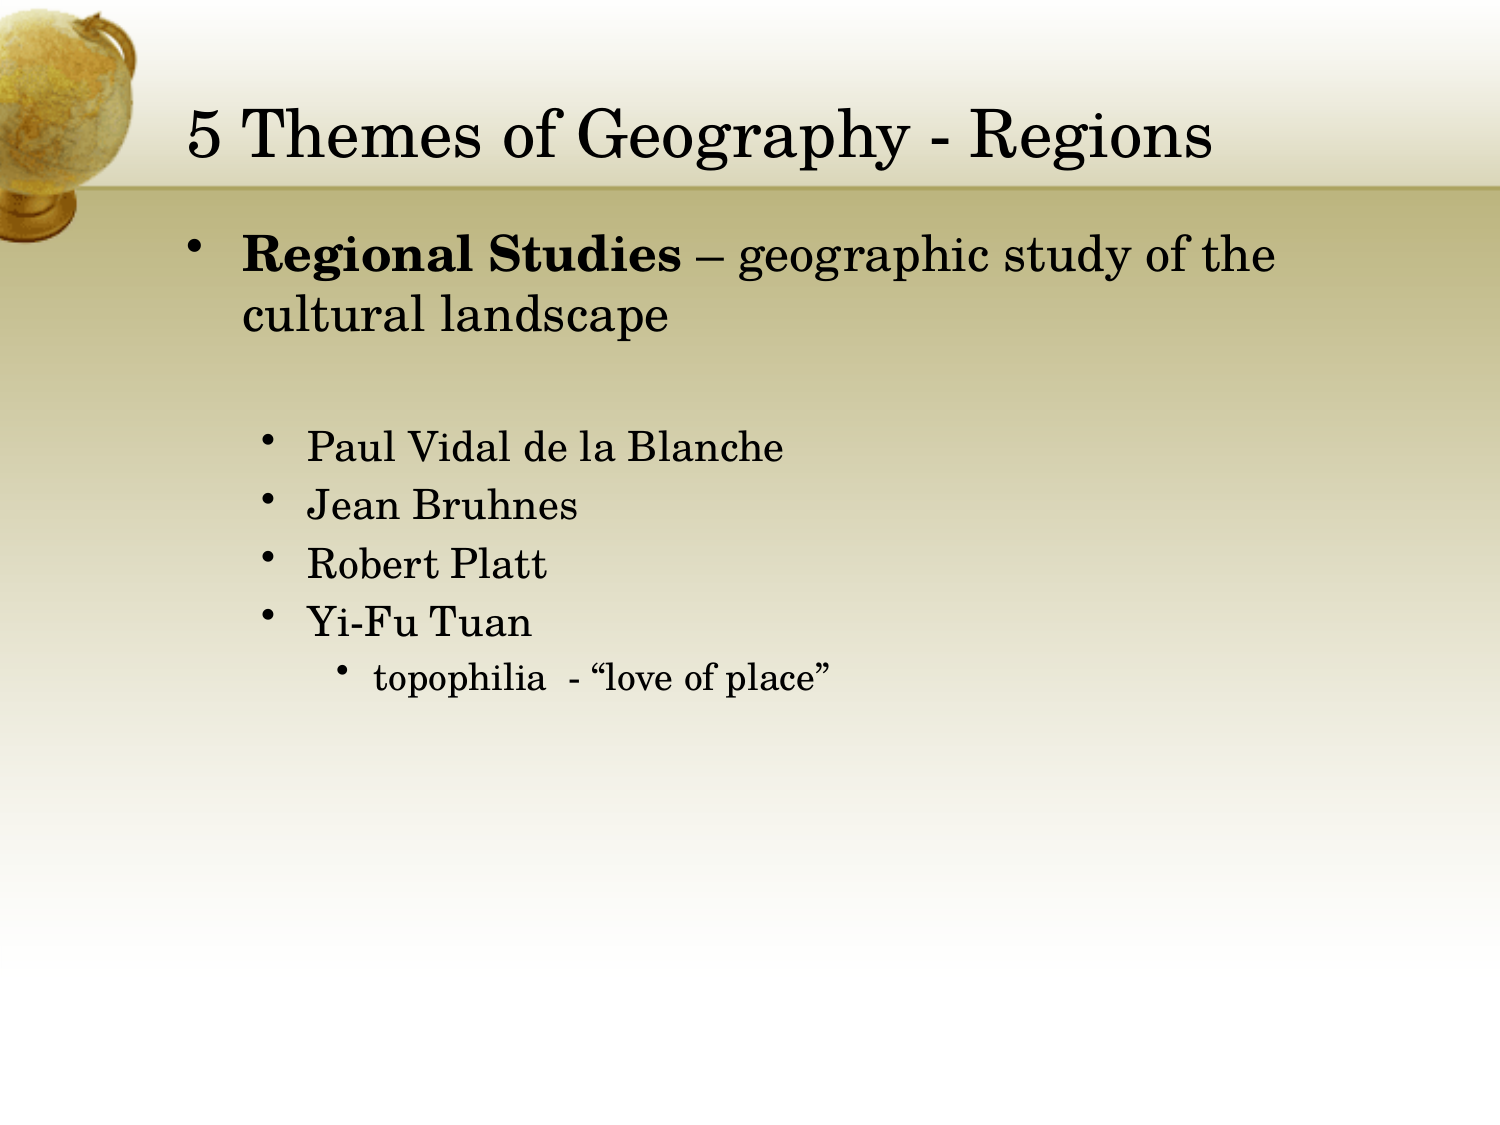

# 5 Themes of Geography - Regions
Regional Studies – geographic study of the cultural landscape

Paul Vidal de la Blanche
Jean Bruhnes
Robert Platt
Yi-Fu Tuan
topophilia  - “love of place”